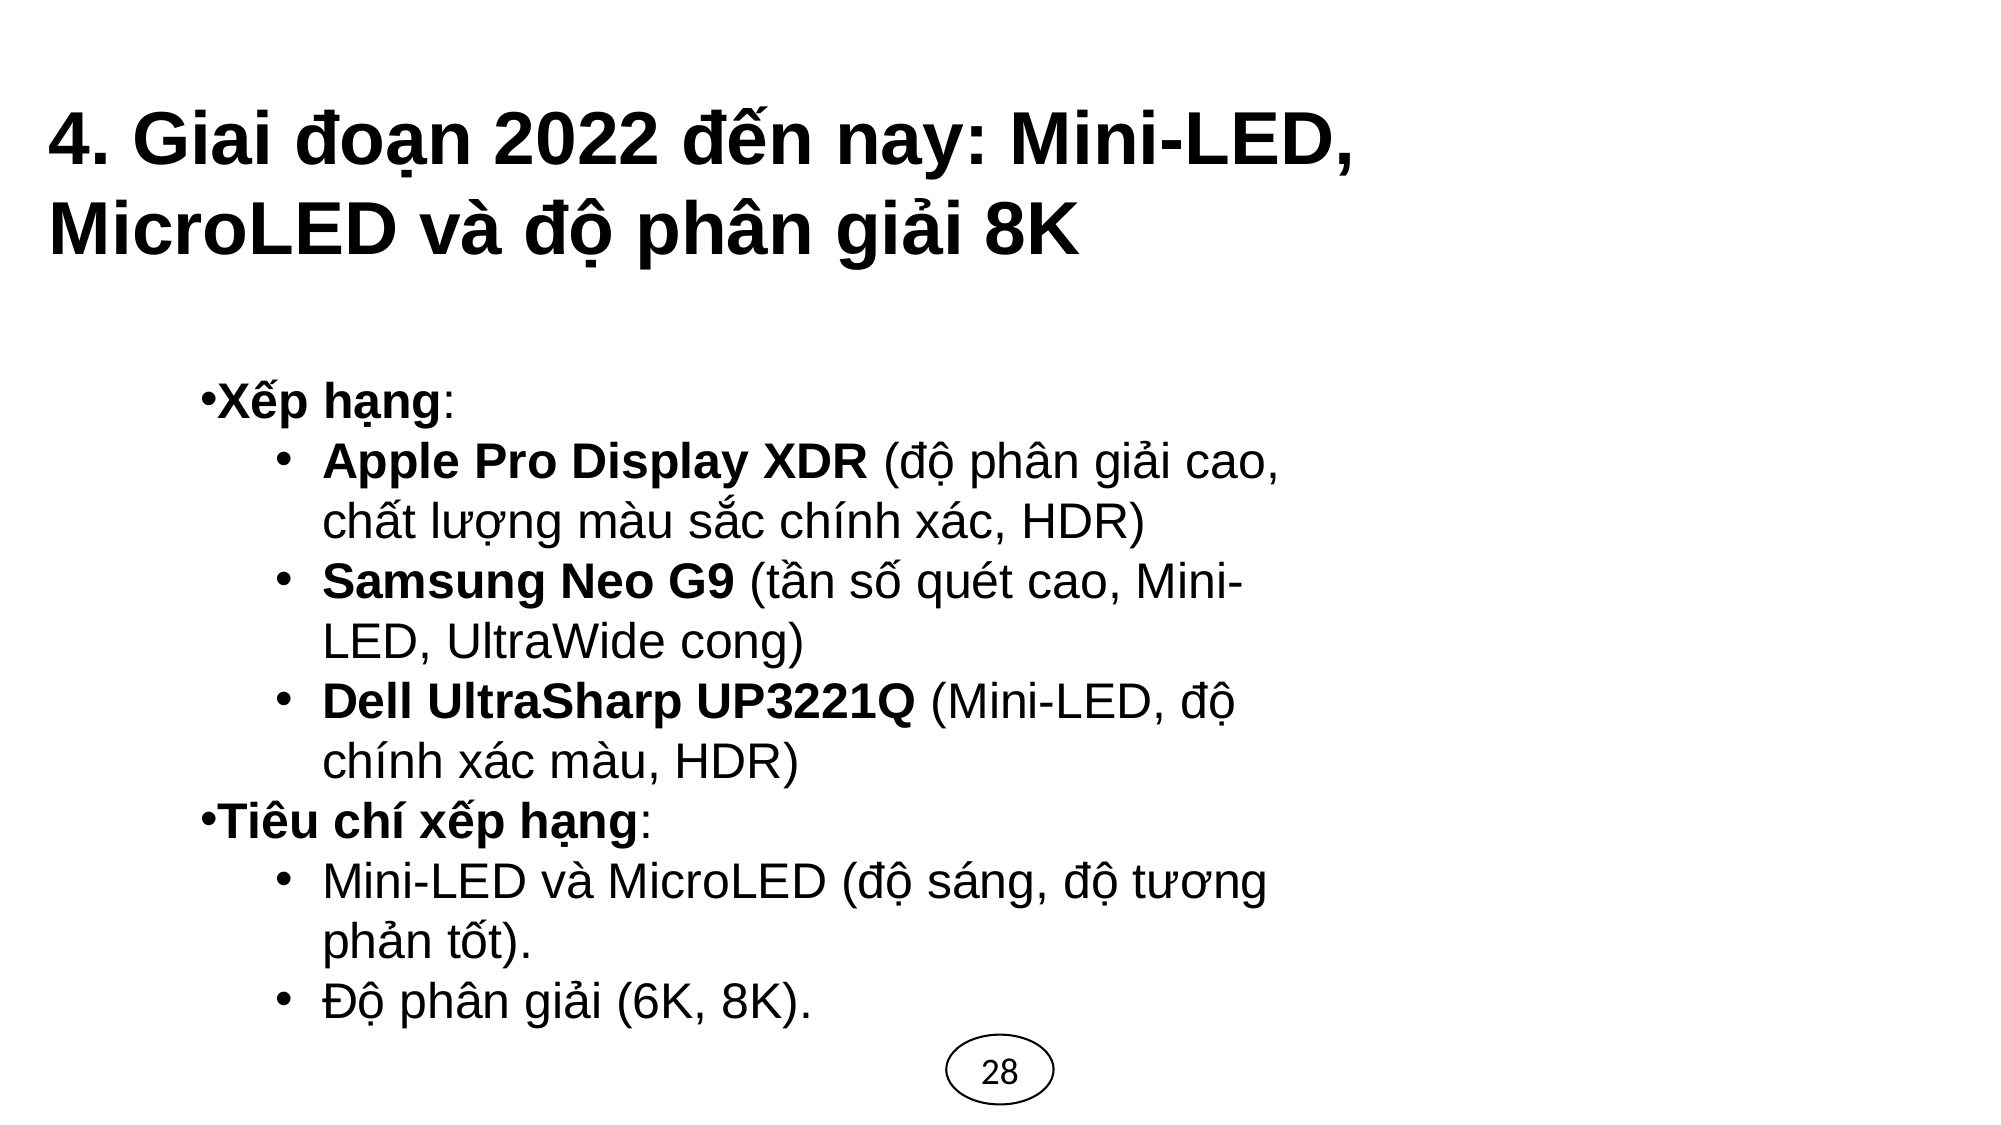

4. Giai đoạn 2022 đến nay: Mini-LED, MicroLED và độ phân giải 8K
Xếp hạng:
Apple Pro Display XDR (độ phân giải cao, chất lượng màu sắc chính xác, HDR)
Samsung Neo G9 (tần số quét cao, Mini-LED, UltraWide cong)
Dell UltraSharp UP3221Q (Mini-LED, độ chính xác màu, HDR)
Tiêu chí xếp hạng:
Mini-LED và MicroLED (độ sáng, độ tương phản tốt).
Độ phân giải (6K, 8K).
28